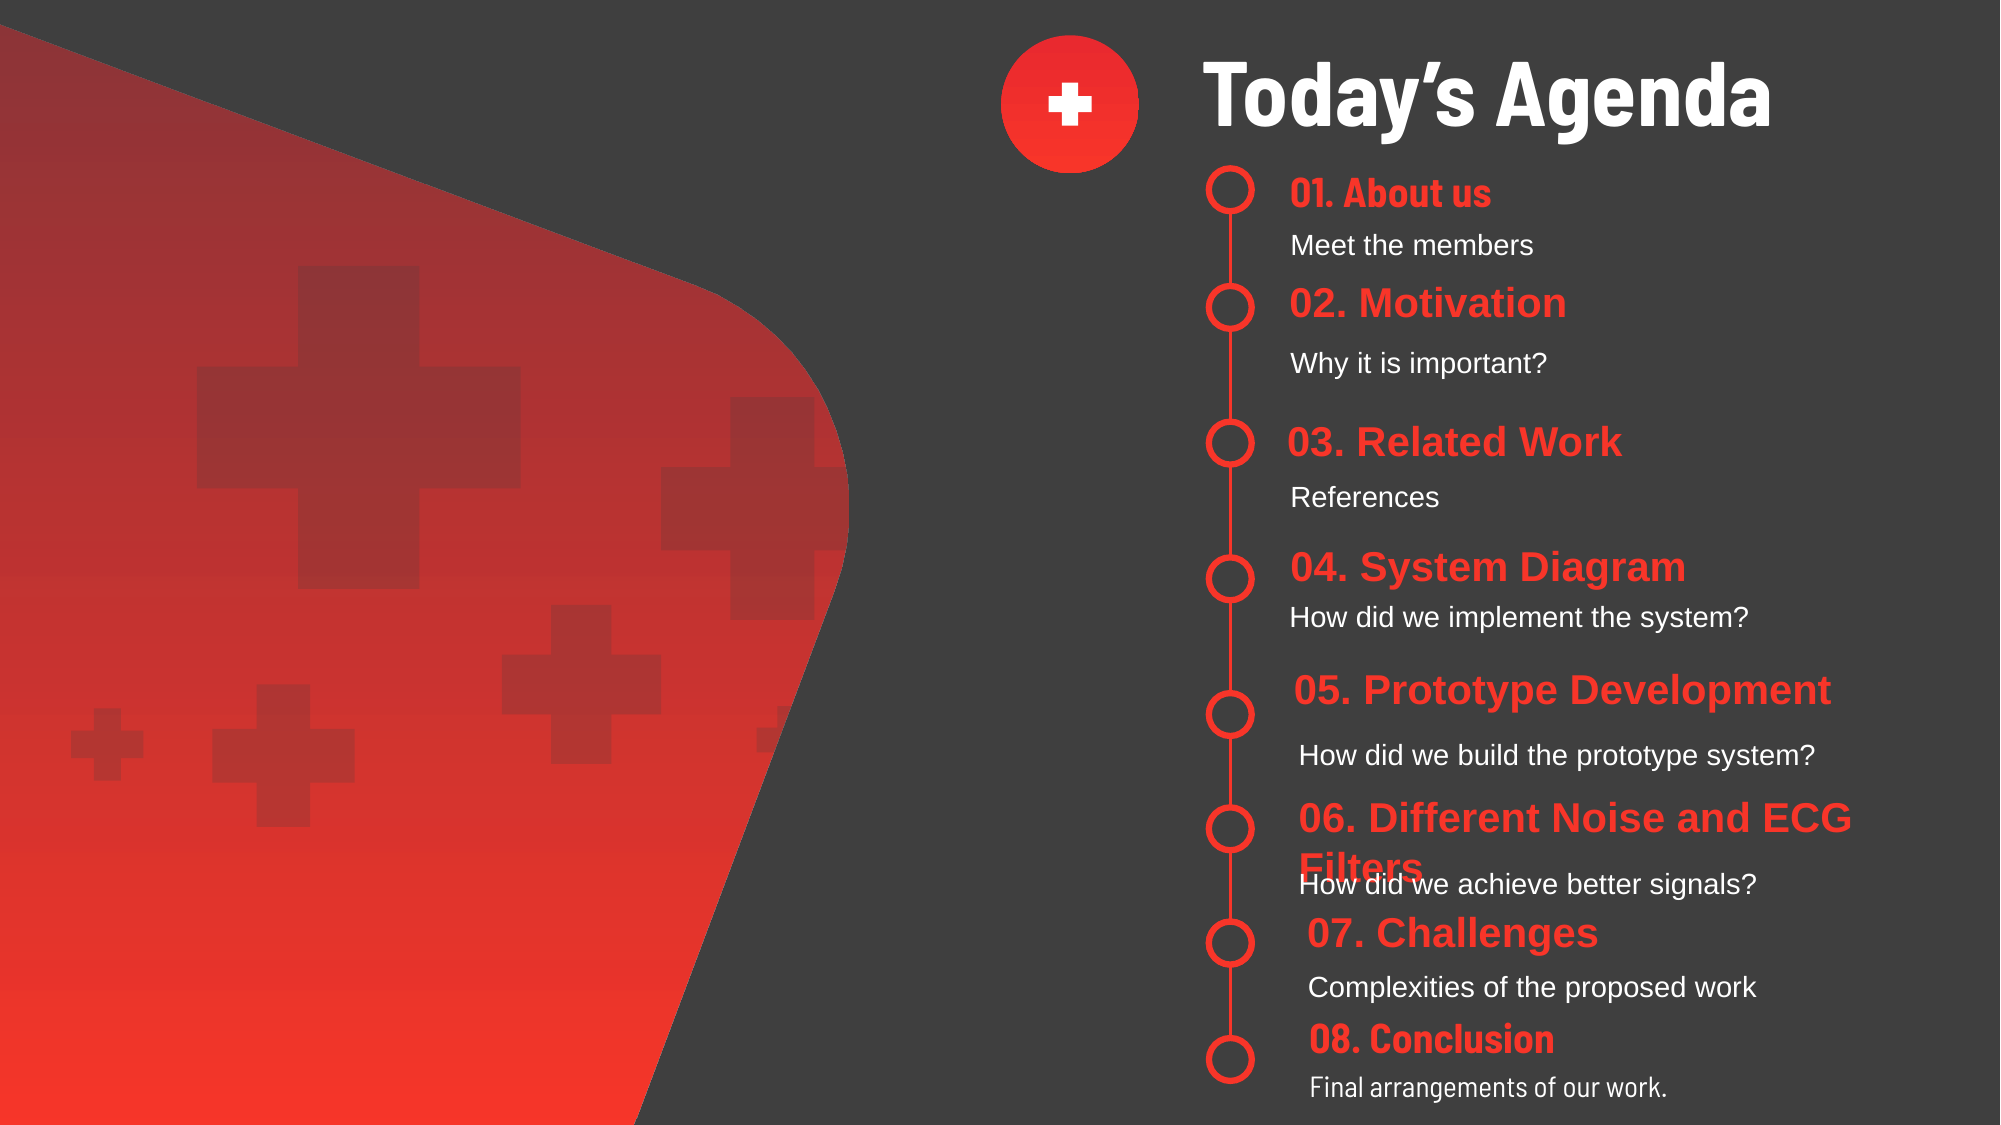

Today’s Agenda

01. About us

Meet the members

02. Motivation

Why it is important?
03. Related Work

References
04. System Diagram

How did we implement the system?

05. Prototype Development

How did we build the prototype system?
06. Different Noise and ECG Filters

How did we achieve better signals?
07. Challenges

Complexities of the proposed work
08. Conclusion

Final arrangements of our work.